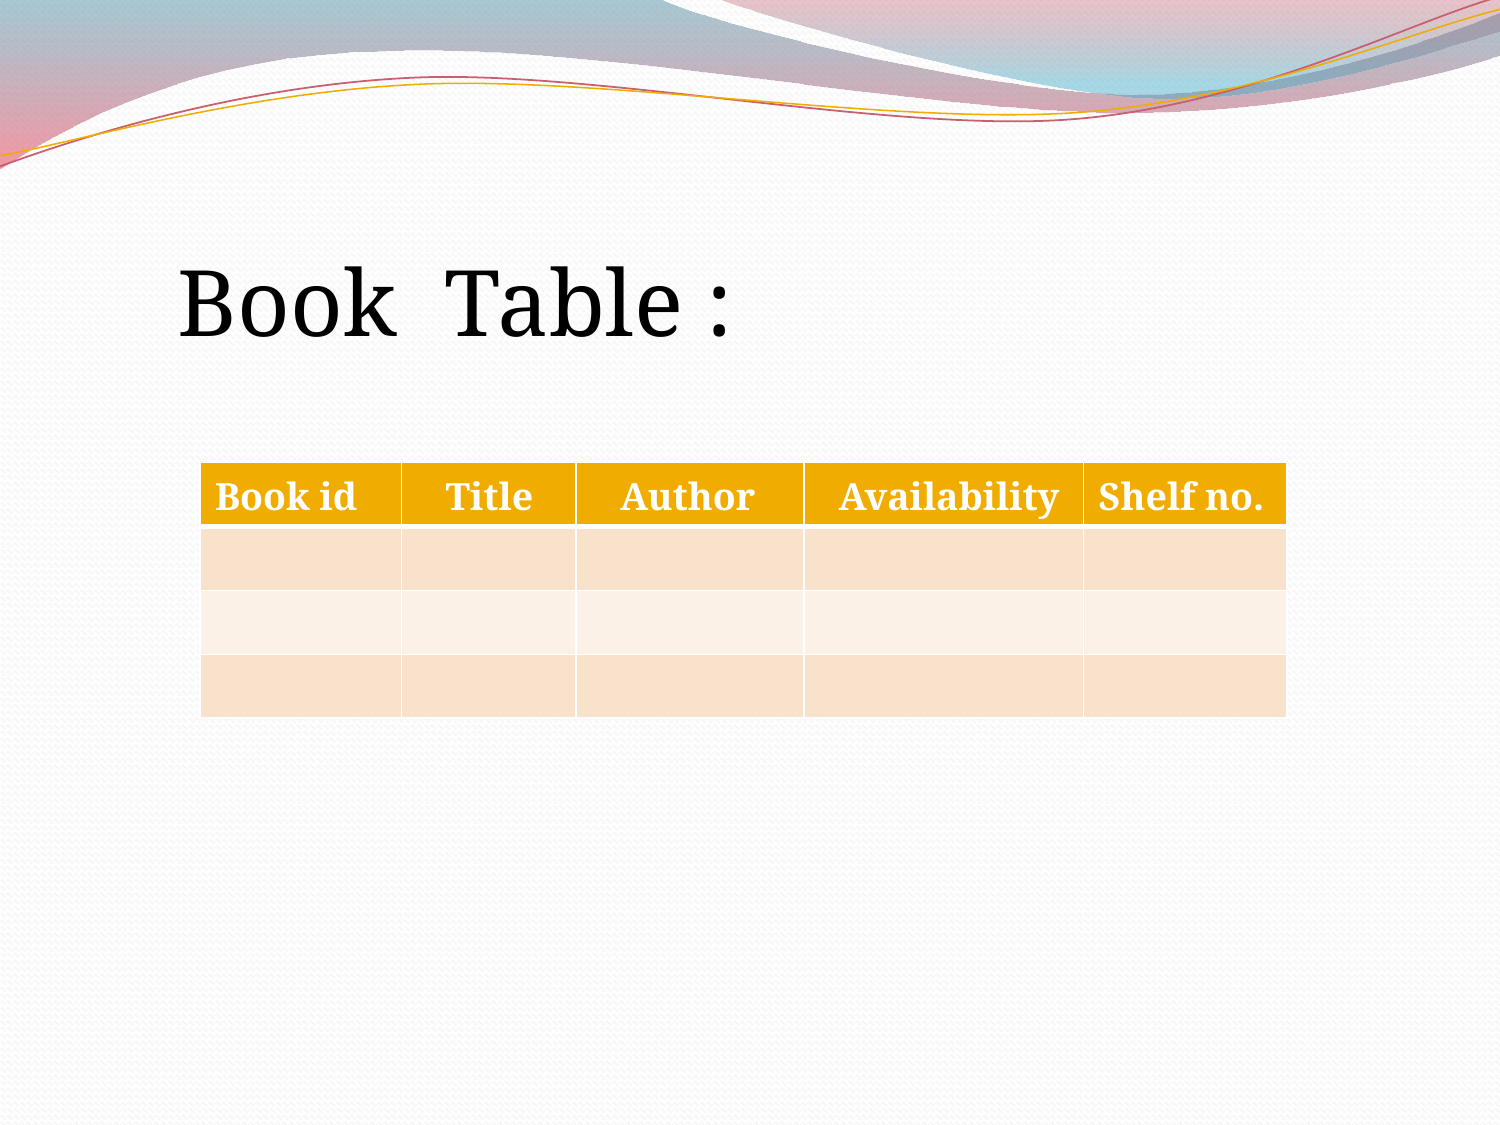

Book  Table :

| Book id | Title | Author | Availability | Shelf no. |
| --- | --- | --- | --- | --- |
|  |  |  |  |  |
|  |  |  |  |  |
|  |  |  |  |  |